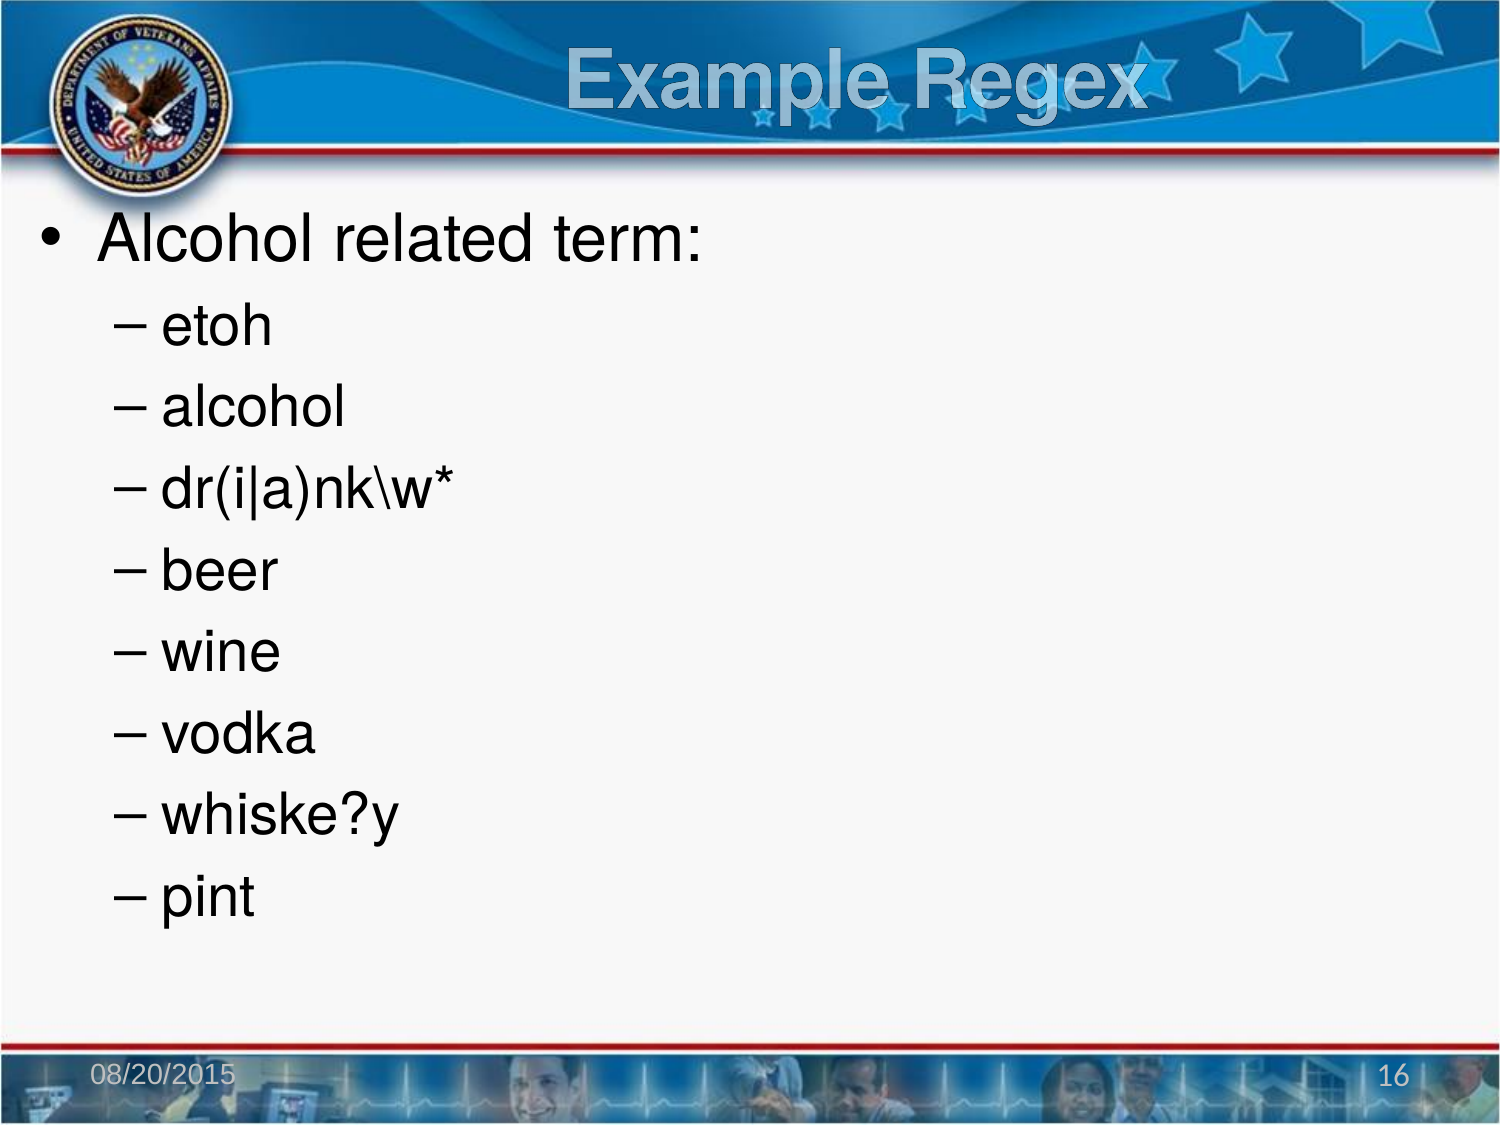

# Example Regex
Alcohol related term:
etoh
alcohol
dr(i|a)nk\w*
beer
wine
vodka
whiske?y
pint
08/20/2015
16